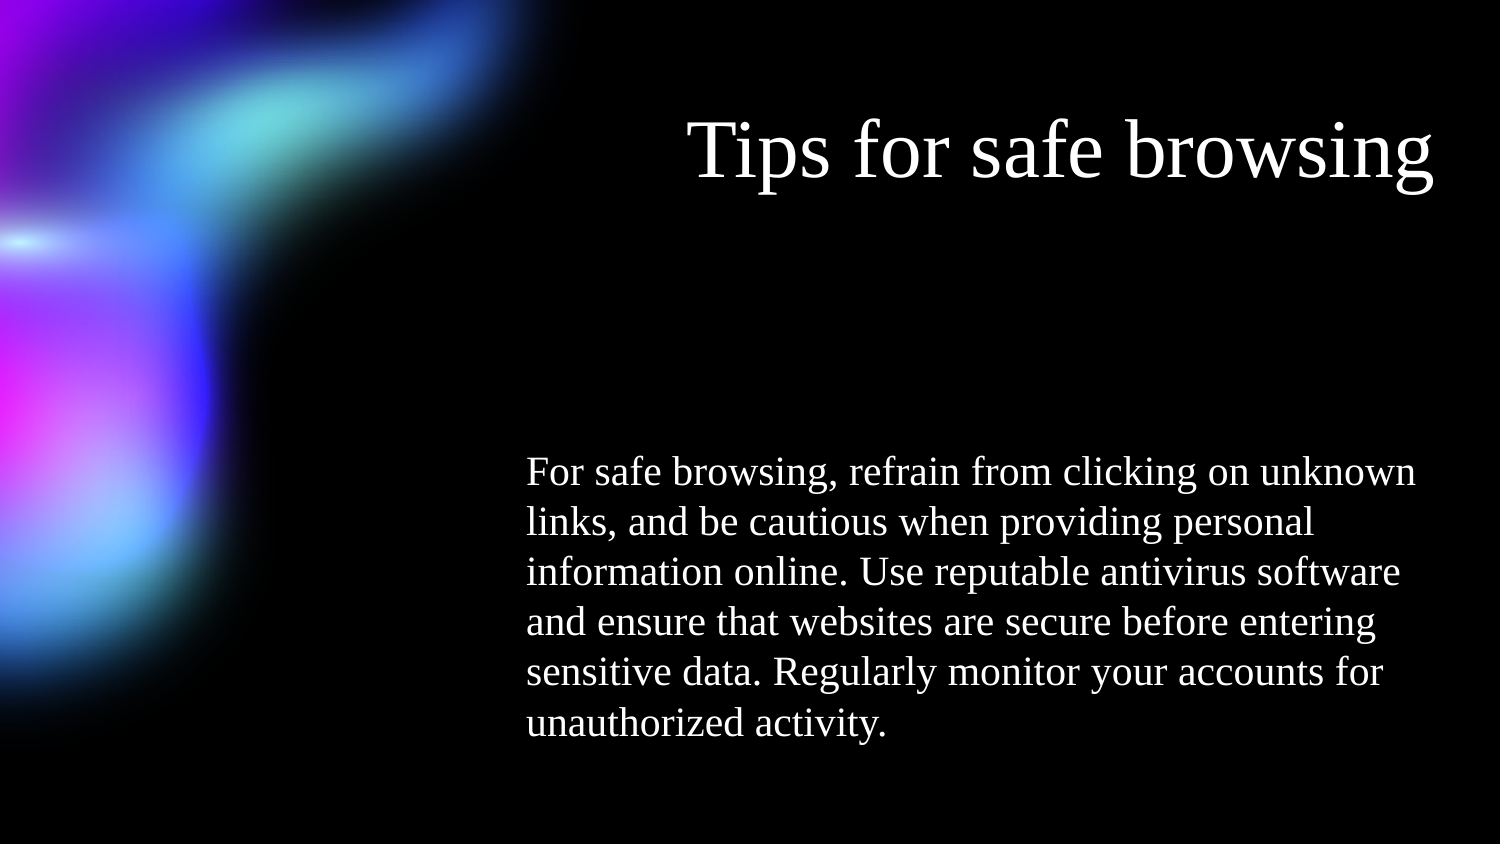

# Tips for safe browsing
For safe browsing, refrain from clicking on unknown links, and be cautious when providing personal information online. Use reputable antivirus software and ensure that websites are secure before entering sensitive data. Regularly monitor your accounts for unauthorized activity.